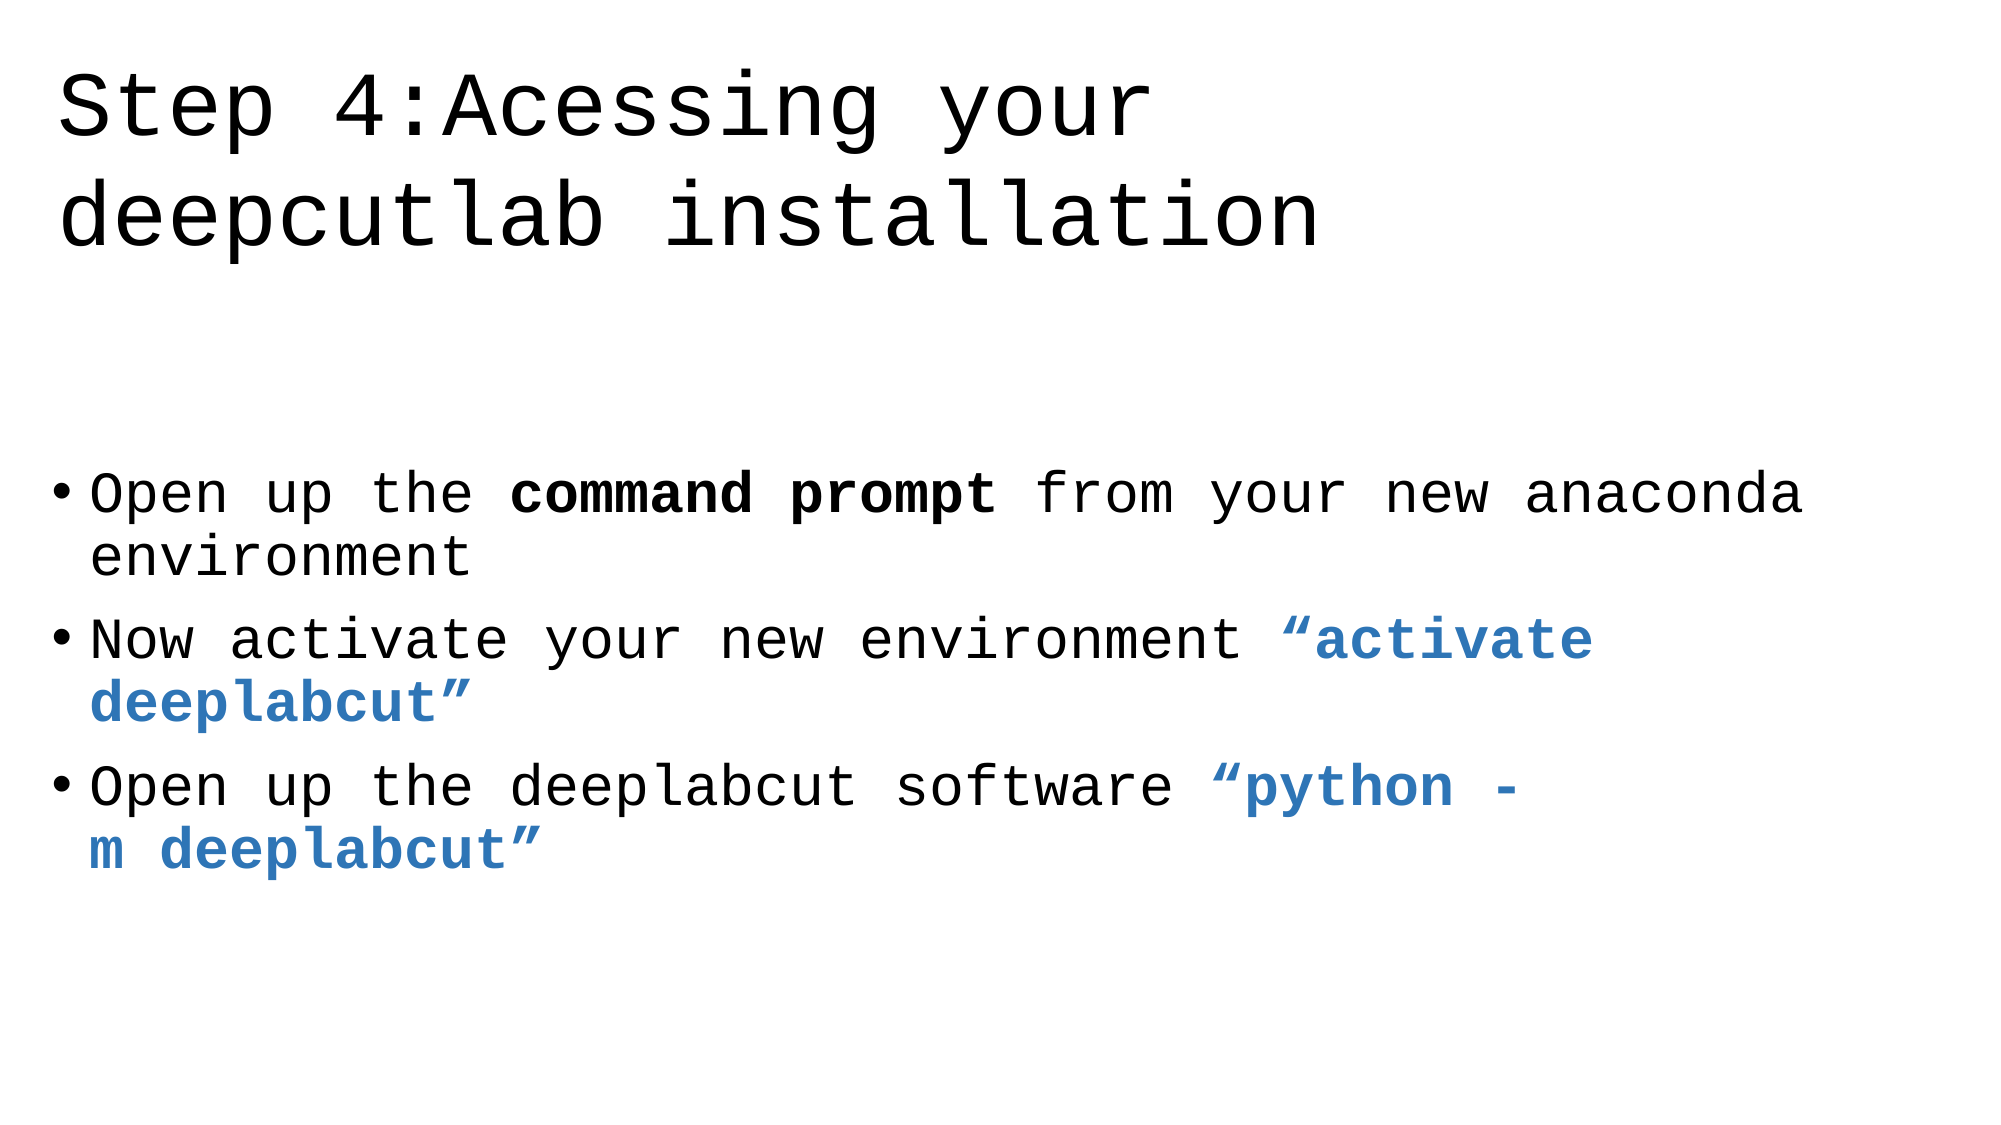

Step 4:Acessing your deepcutlab installation
Open up the command prompt from your new anaconda environment
Now activate your new environment “activate deeplabcut”
Open up the deeplabcut software “python -m deeplabcut”